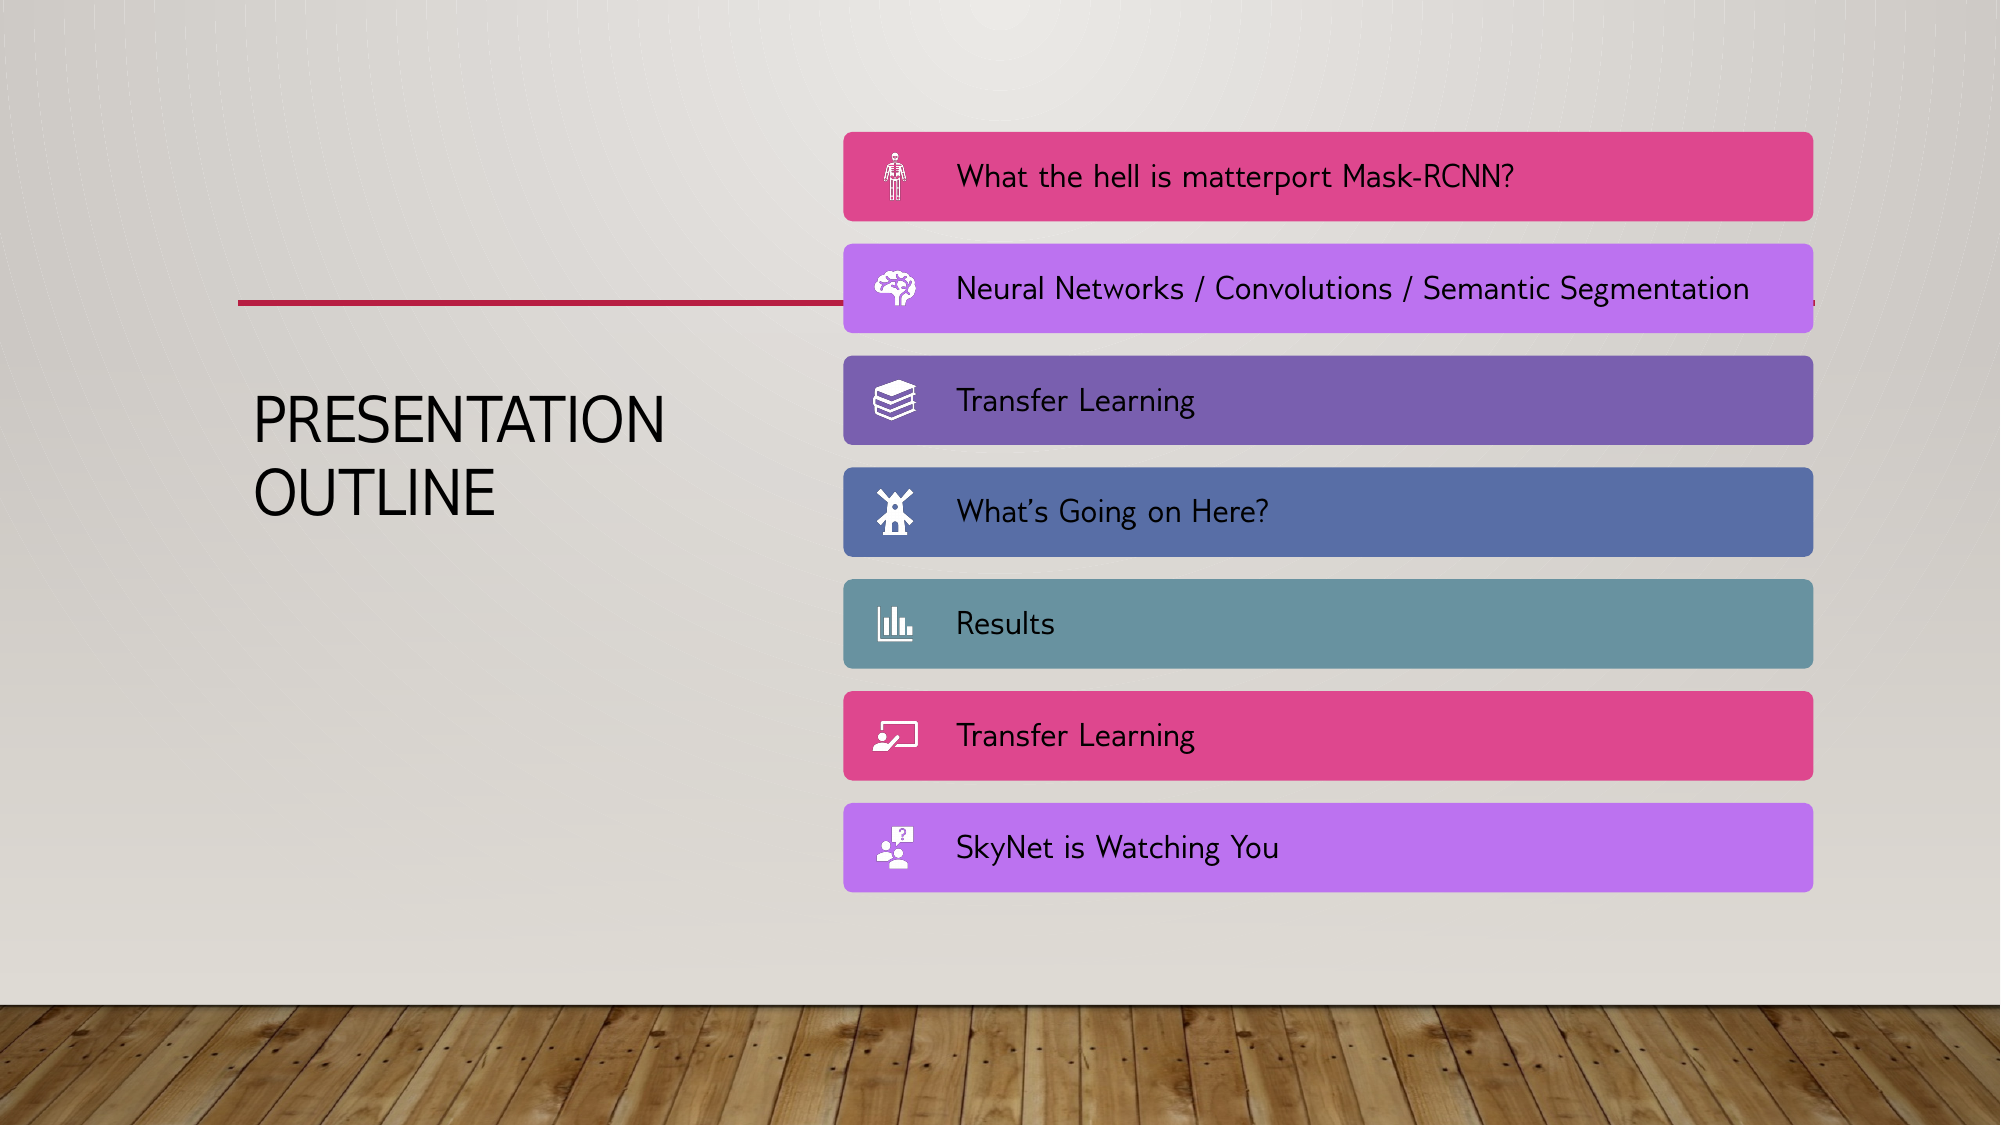

What the hell is matterport Mask-RCNN?
Neural Networks / Convolutions / Semantic Segmentation
Transfer Learning
What’s Going on Here?
Results
Transfer Learning
SkyNet is Watching You
# Presentation outline